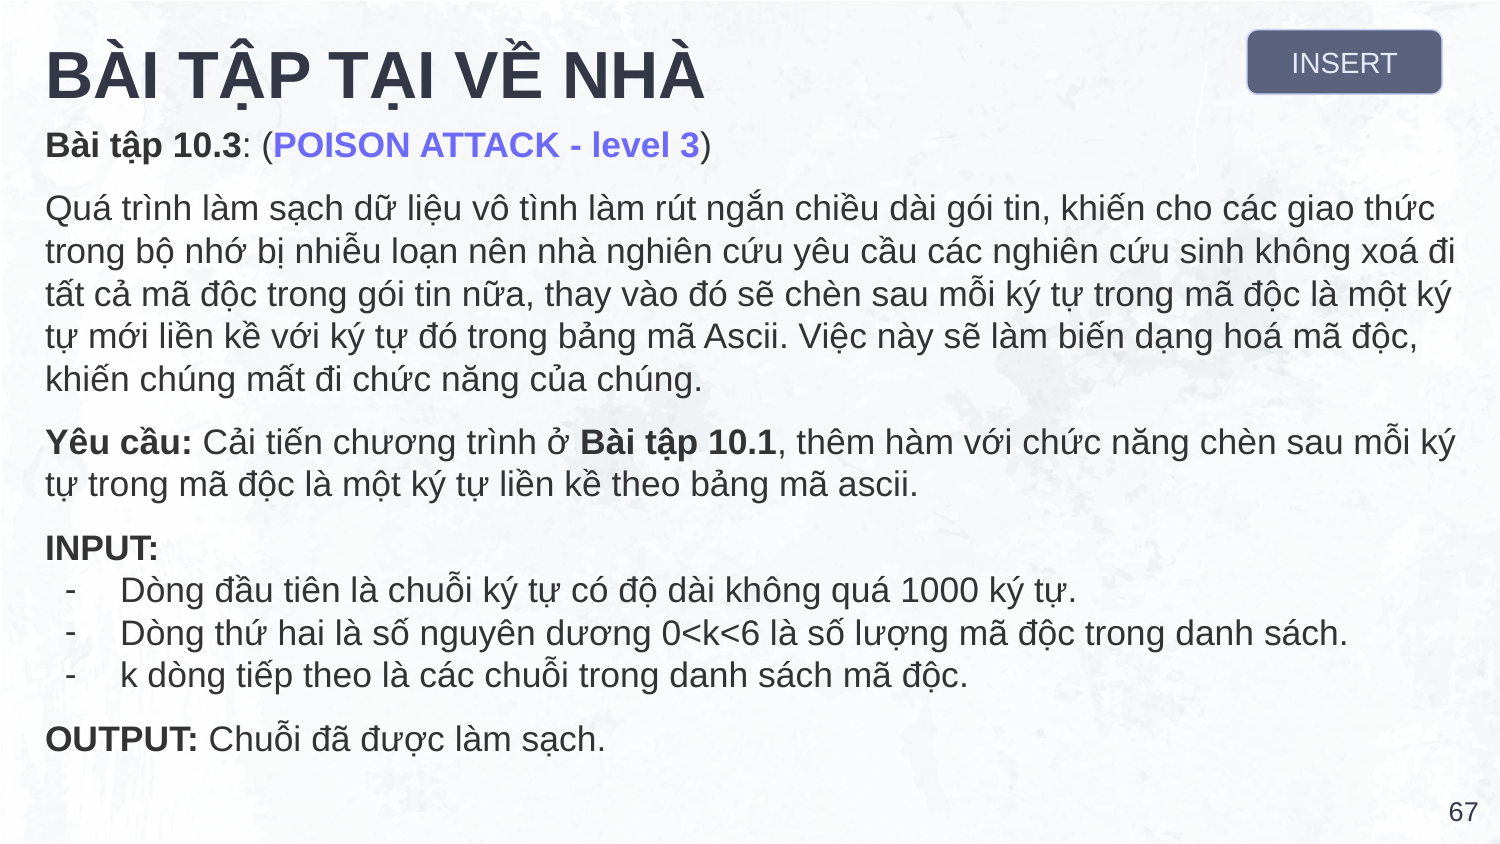

# BÀI TẬP TẠI VỀ NHÀ
INSERT
Bài tập 10.3: (POISON ATTACK - level 3)
Quá trình làm sạch dữ liệu vô tình làm rút ngắn chiều dài gói tin, khiến cho các giao thức trong bộ nhớ bị nhiễu loạn nên nhà nghiên cứu yêu cầu các nghiên cứu sinh không xoá đi tất cả mã độc trong gói tin nữa, thay vào đó sẽ chèn sau mỗi ký tự trong mã độc là một ký tự mới liền kề với ký tự đó trong bảng mã Ascii. Việc này sẽ làm biến dạng hoá mã độc, khiến chúng mất đi chức năng của chúng.
Yêu cầu: Cải tiến chương trình ở Bài tập 10.1, thêm hàm với chức năng chèn sau mỗi ký tự trong mã độc là một ký tự liền kề theo bảng mã ascii.
INPUT:
Dòng đầu tiên là chuỗi ký tự có độ dài không quá 1000 ký tự.
Dòng thứ hai là số nguyên dương 0<k<6 là số lượng mã độc trong danh sách.
k dòng tiếp theo là các chuỗi trong danh sách mã độc.
OUTPUT: Chuỗi đã được làm sạch.
67